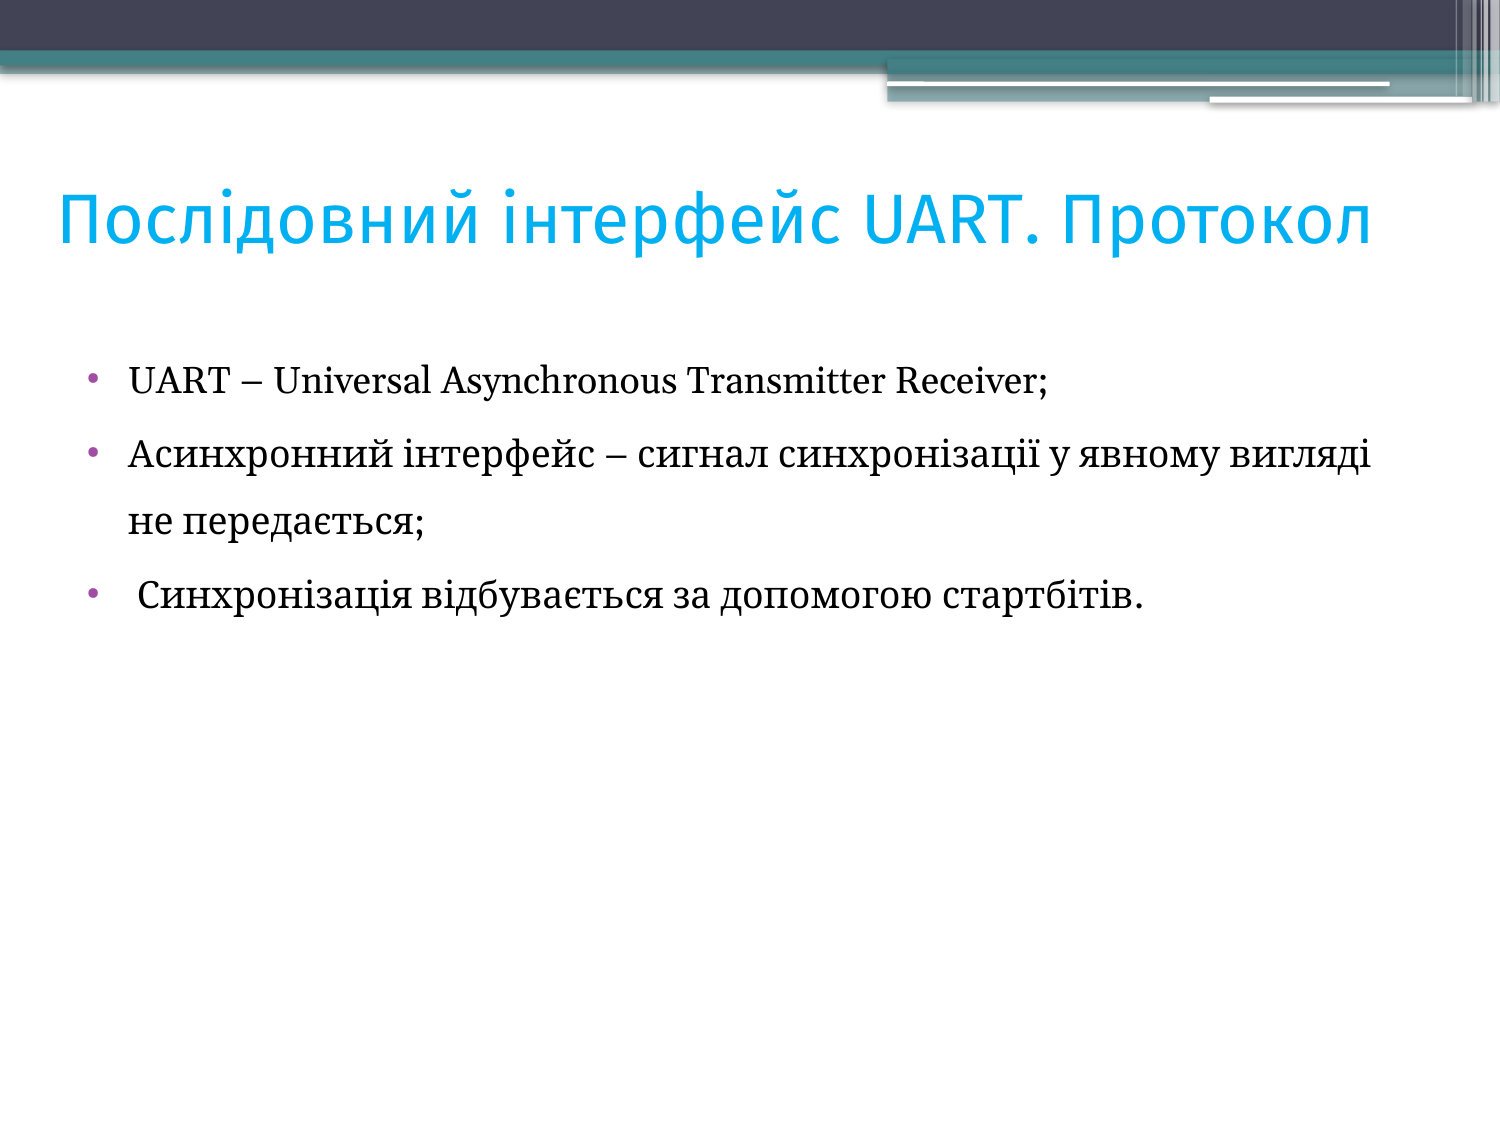

# Послідовний інтерфейс UART. Протокол
UART – Universal Asynchronous Transmitter Receiver;
Асинхронний інтерфейс – сигнал синхронізації у явному вигляді не передається;
 Синхронізація відбувається за допомогою стартбітів.